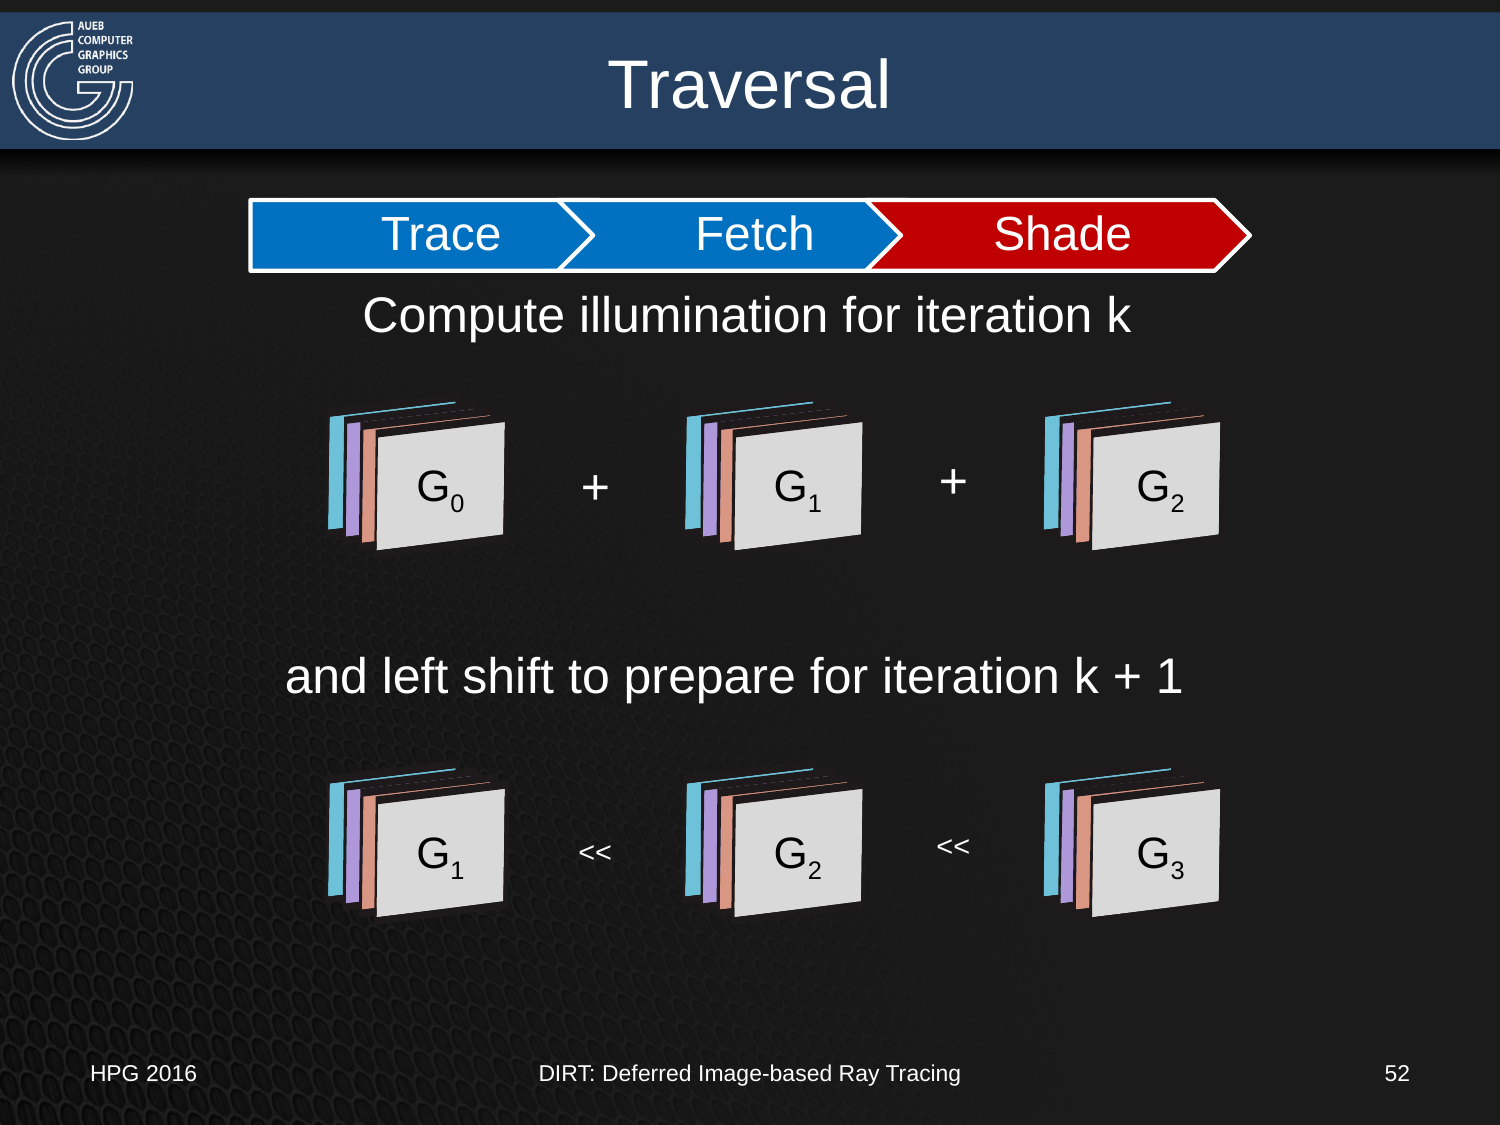

# Traversal
Trace
Fetch
Shade
Compute illumination for iteration k

+
+
G0
G1

G2

and left shift to prepare for iteration k + 1

<<
<<
G1
G2

G3

HPG 2016
DIRT: Deferred Image-based Ray Tracing
52